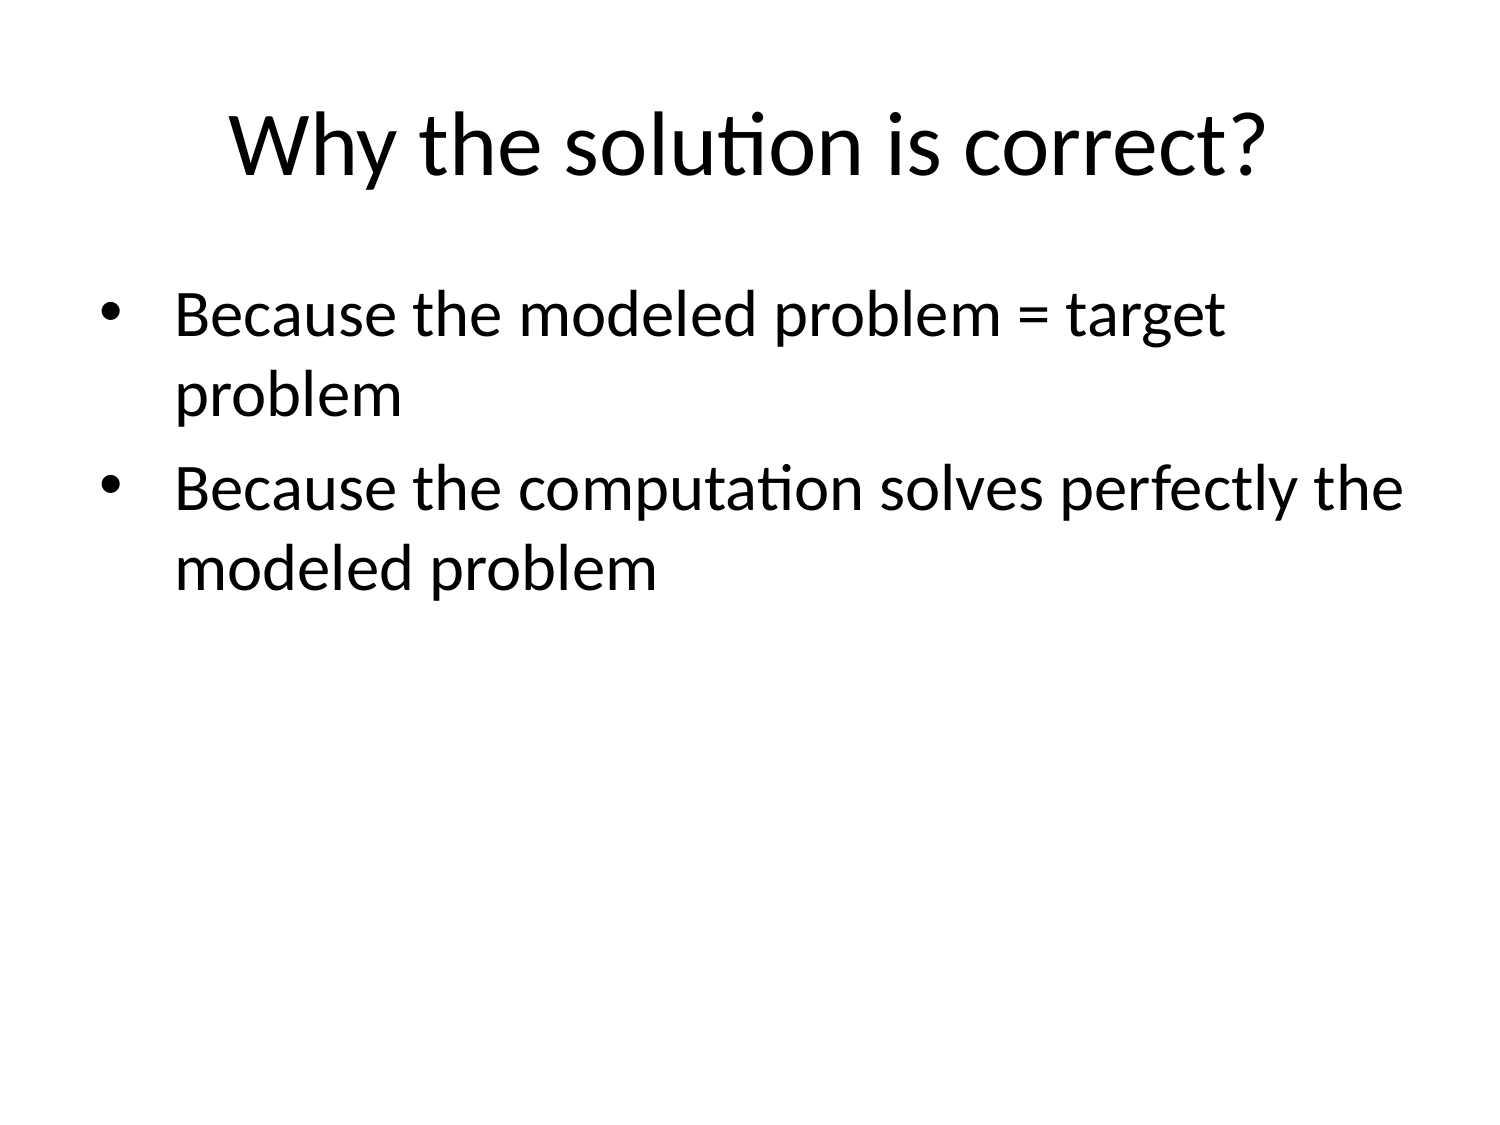

# Why the solution is correct?
Because the modeled problem = target problem
Because the computation solves perfectly the modeled problem